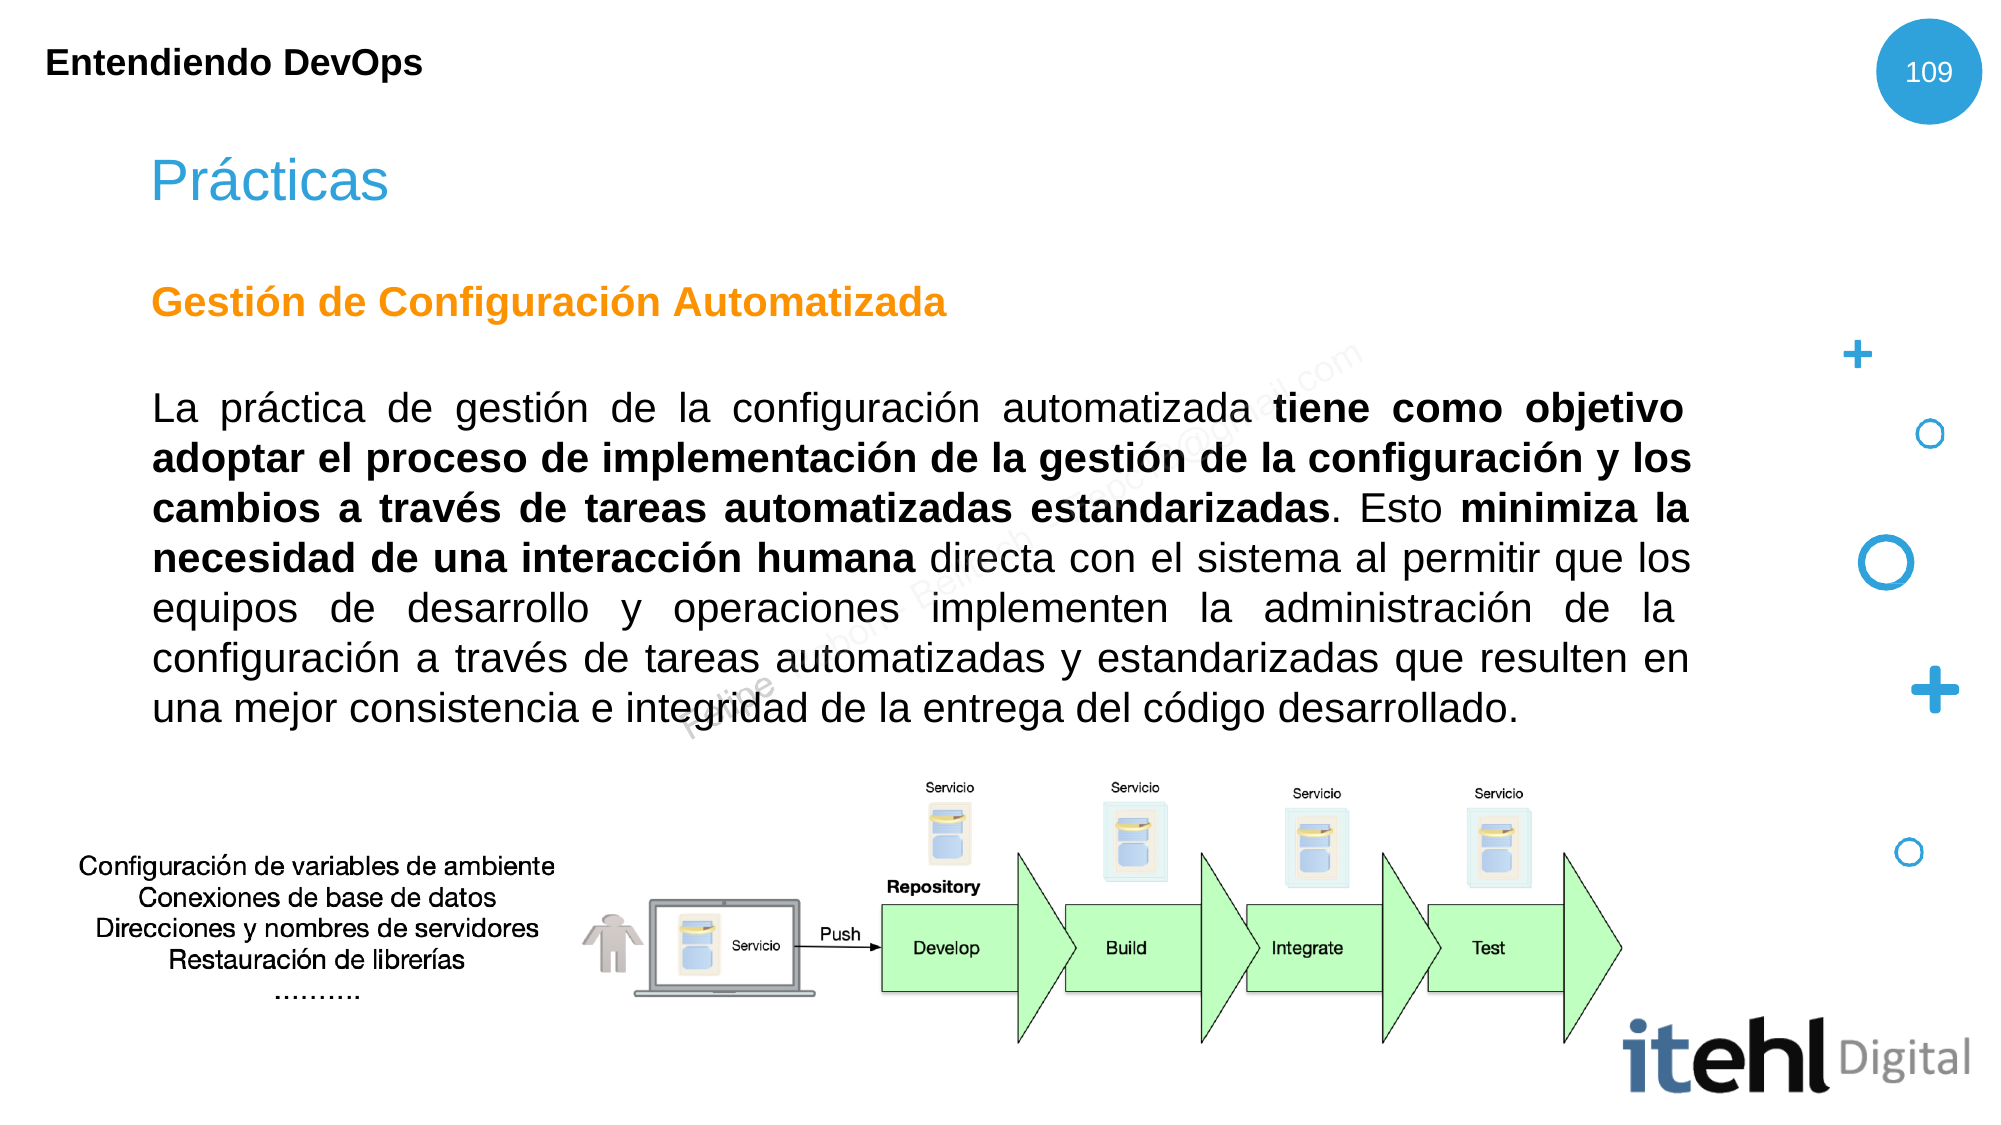

Entendiendo DevOps
109
# Prácticas
Gestión de Configuración Automatizada

La práctica de gestión de la configuración automatizada tiene como objetivo  adoptar el proceso de implementación de la gestión de la configuración y los  cambios a través de tareas automatizadas estandarizadas. Esto minimiza la  necesidad de una interacción humana directa con el sistema al permitir que los  equipos de desarrollo y operaciones implementen la administración de la  configuración a través de tareas automatizadas y estandarizadas que resulten en  una mejor consistencia e integridad de la entrega del código desarrollado.